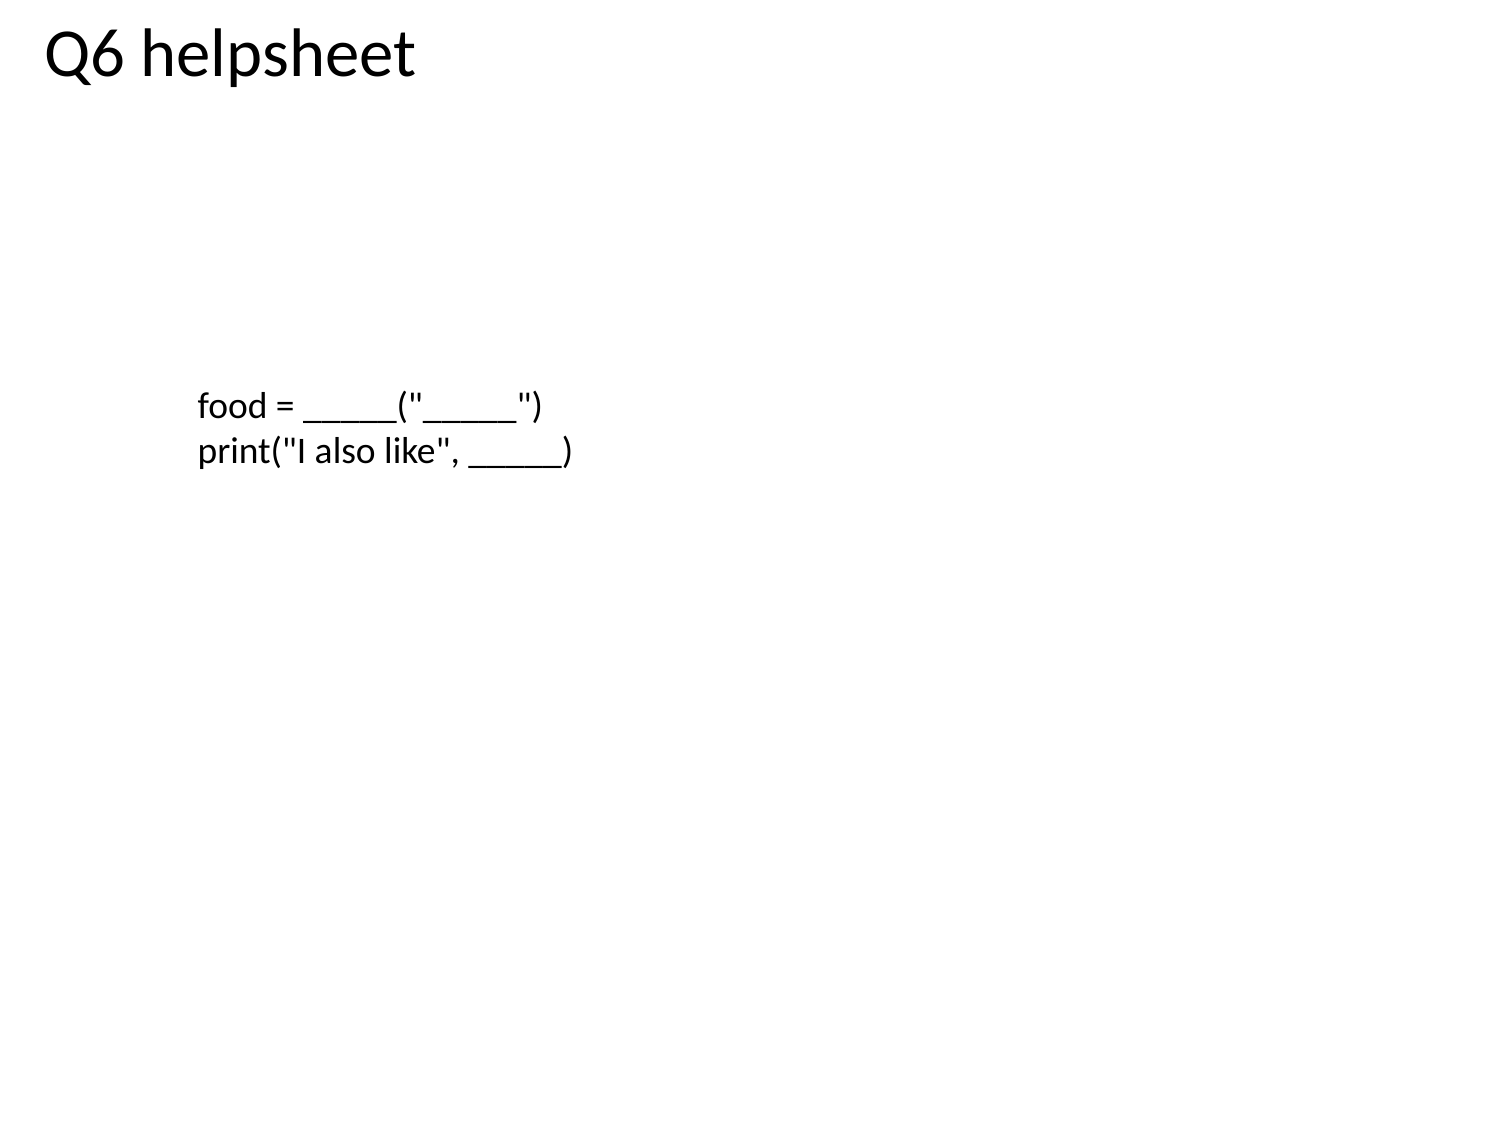

# Q6 helpsheet

food = _____("_____")
print("I also like", _____)